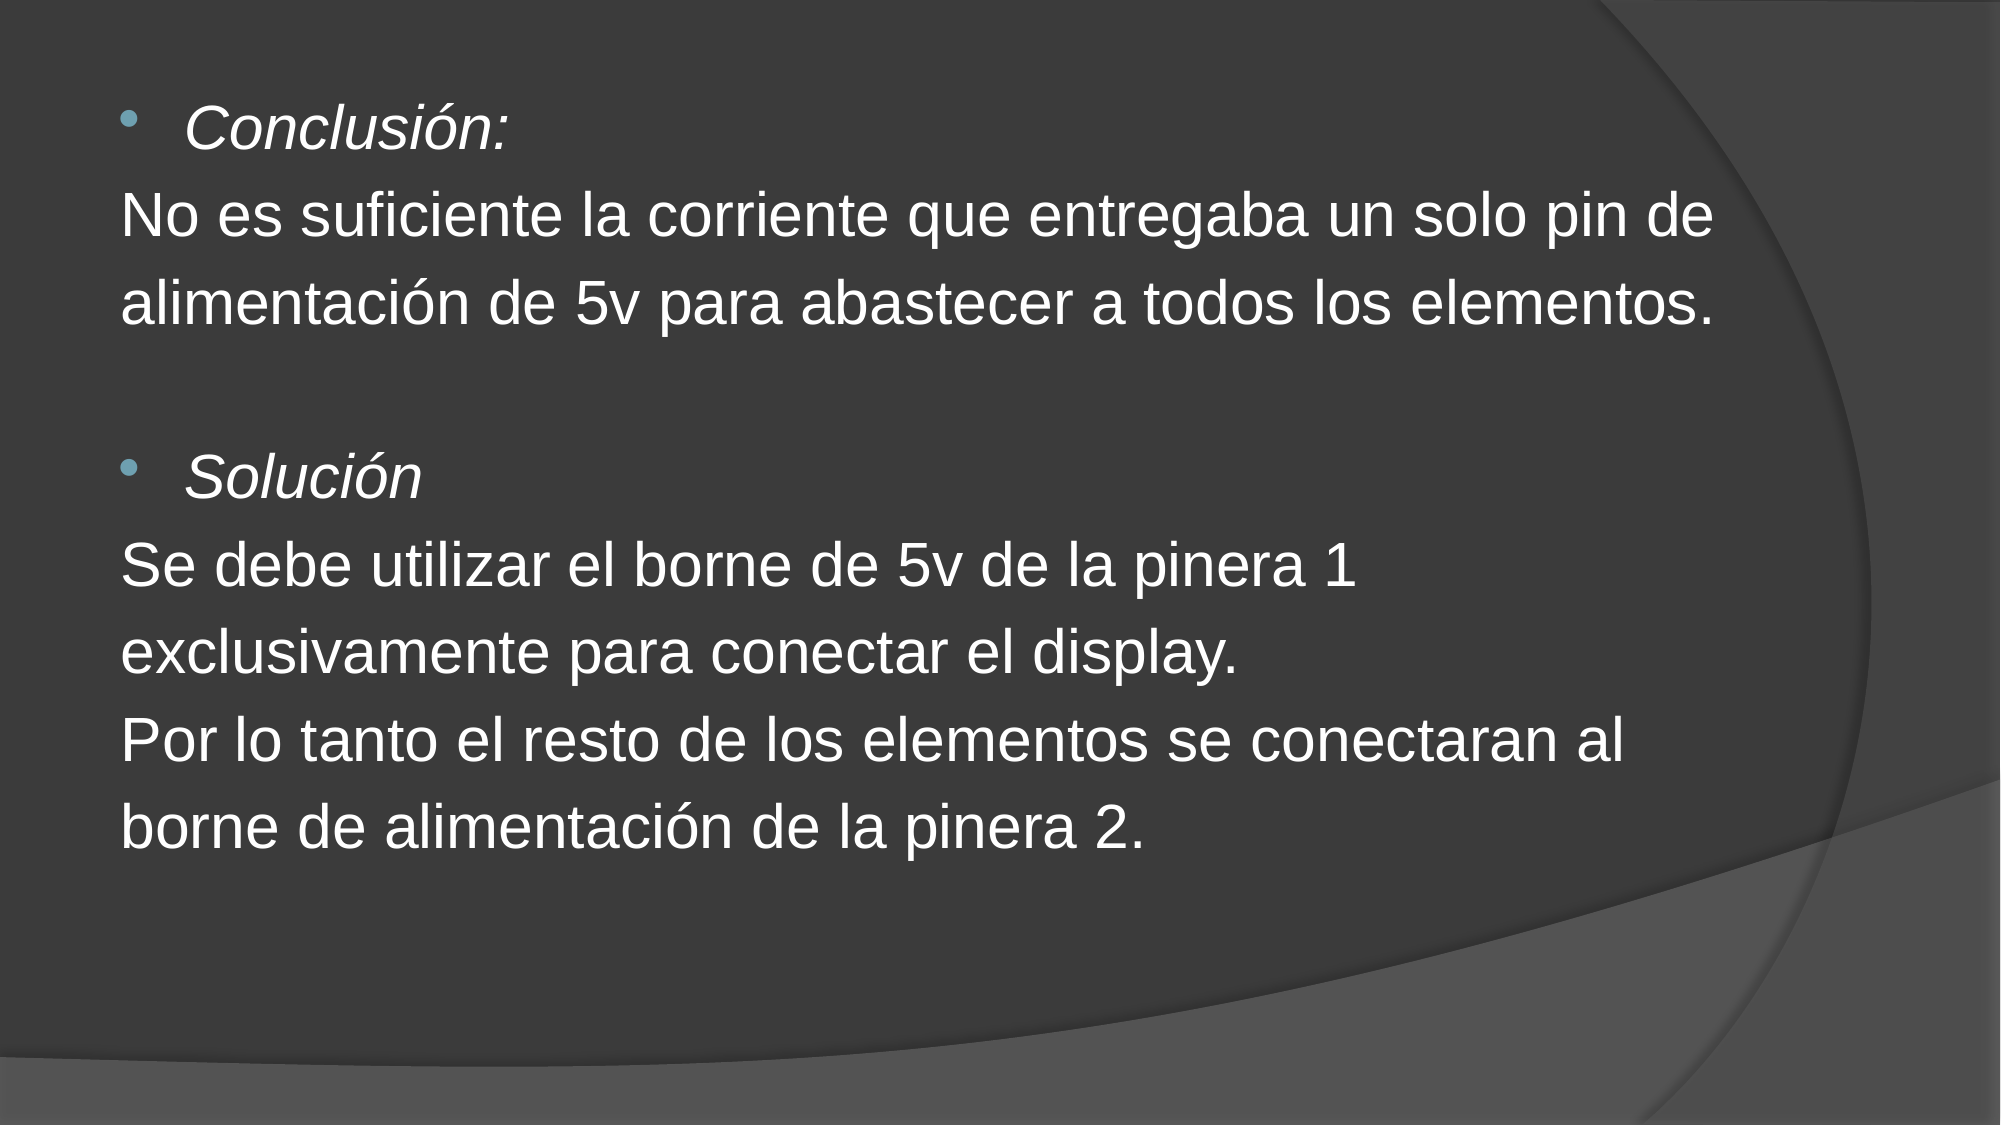

Conclusión:
No es suficiente la corriente que entregaba un solo pin de
alimentación de 5v para abastecer a todos los elementos.

Solución
Se debe utilizar el borne de 5v de la pinera 1
exclusivamente para conectar el display.
Por lo tanto el resto de los elementos se conectaran al
borne de alimentación de la pinera 2.